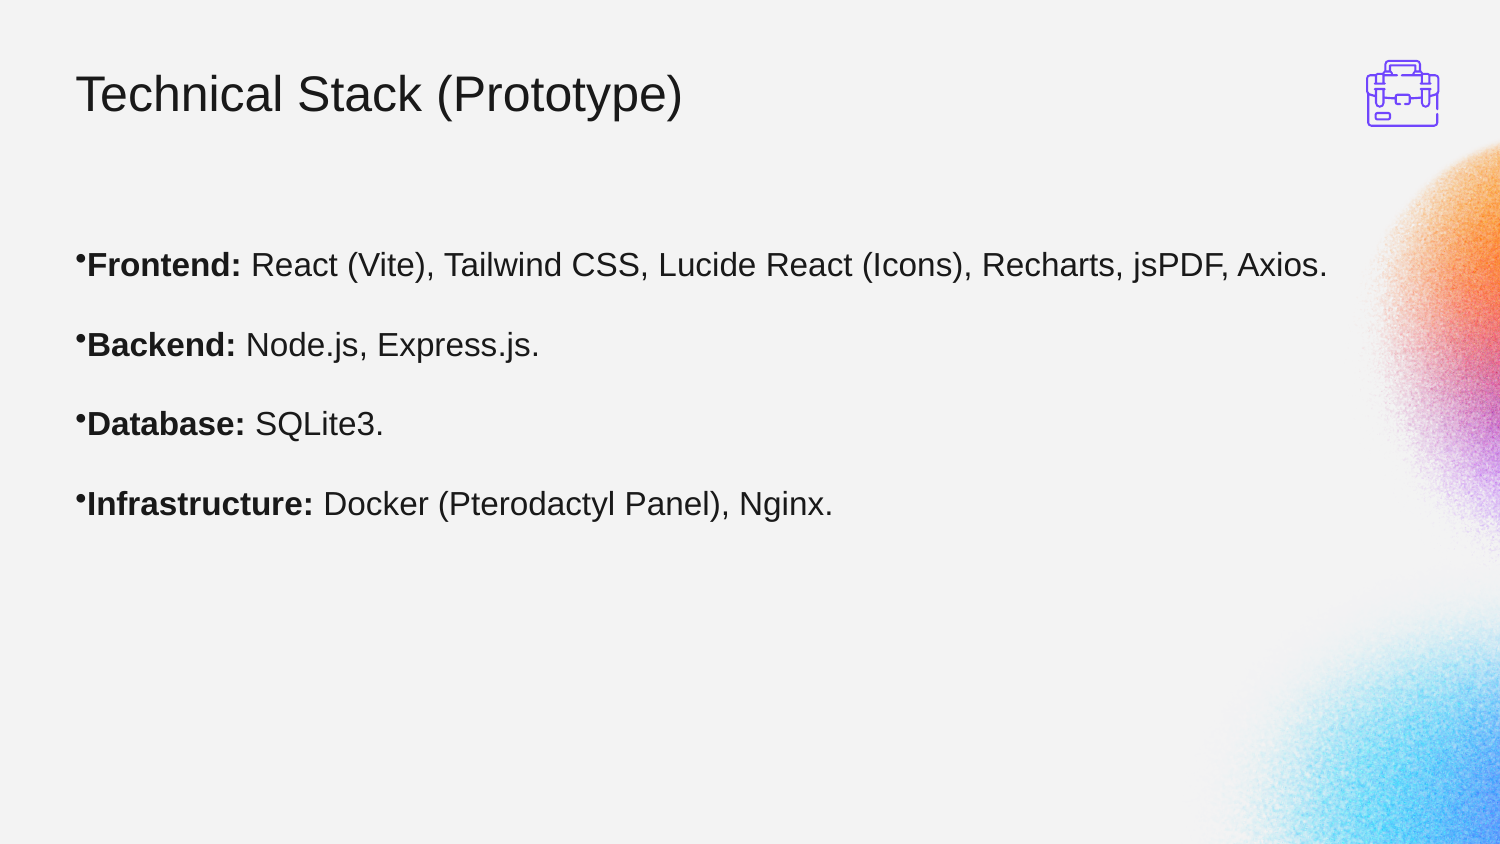

# Technical Stack (Prototype)

Frontend: React (Vite), Tailwind CSS, Lucide React (Icons), Recharts, jsPDF, Axios.

Backend: Node.js, Express.js.

Database: SQLite3.

Infrastructure: Docker (Pterodactyl Panel), Nginx.